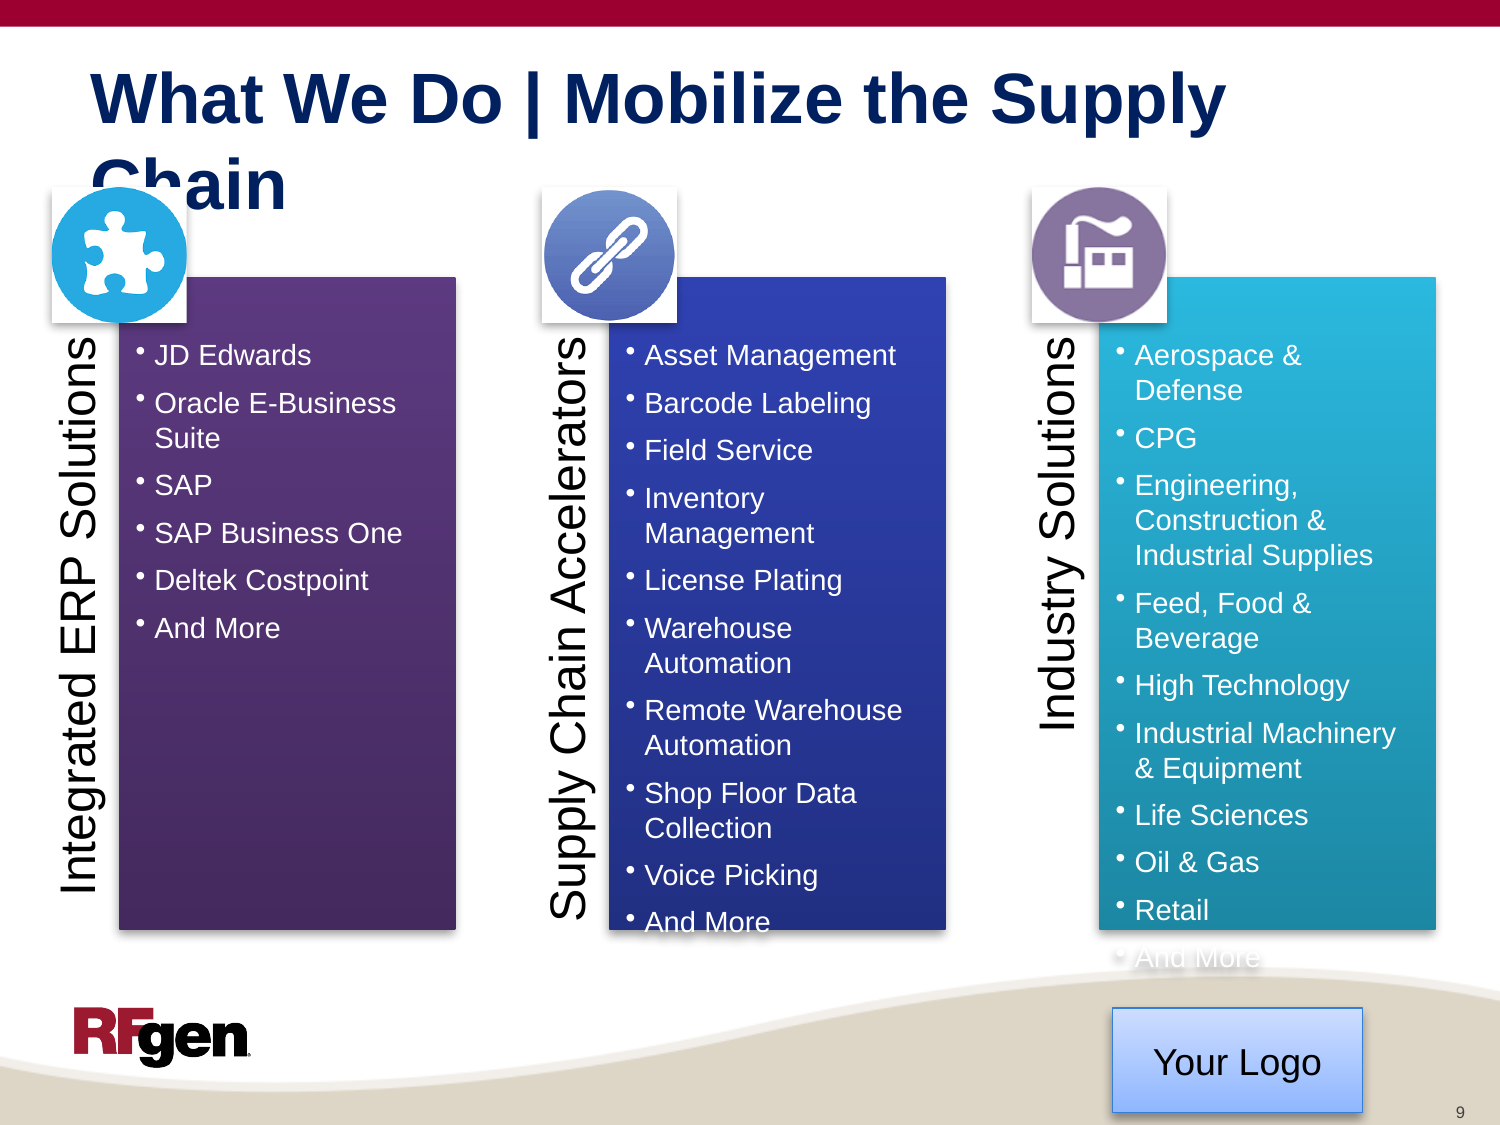

# What We Do | Mobilize the Supply Chain
Integrated ERP Solutions
JD Edwards
Oracle E-Business Suite
SAP
SAP Business One
Deltek Costpoint
And More
Supply Chain Accelerators
Asset Management
Barcode Labeling
Field Service
Inventory Management
License Plating
Warehouse Automation
Remote Warehouse Automation
Shop Floor Data Collection
Voice Picking
And More
Industry Solutions
Aerospace & Defense
CPG
Engineering, Construction & Industrial Supplies
Feed, Food & Beverage
High Technology
Industrial Machinery & Equipment
Life Sciences
Oil & Gas
Retail
And More
9